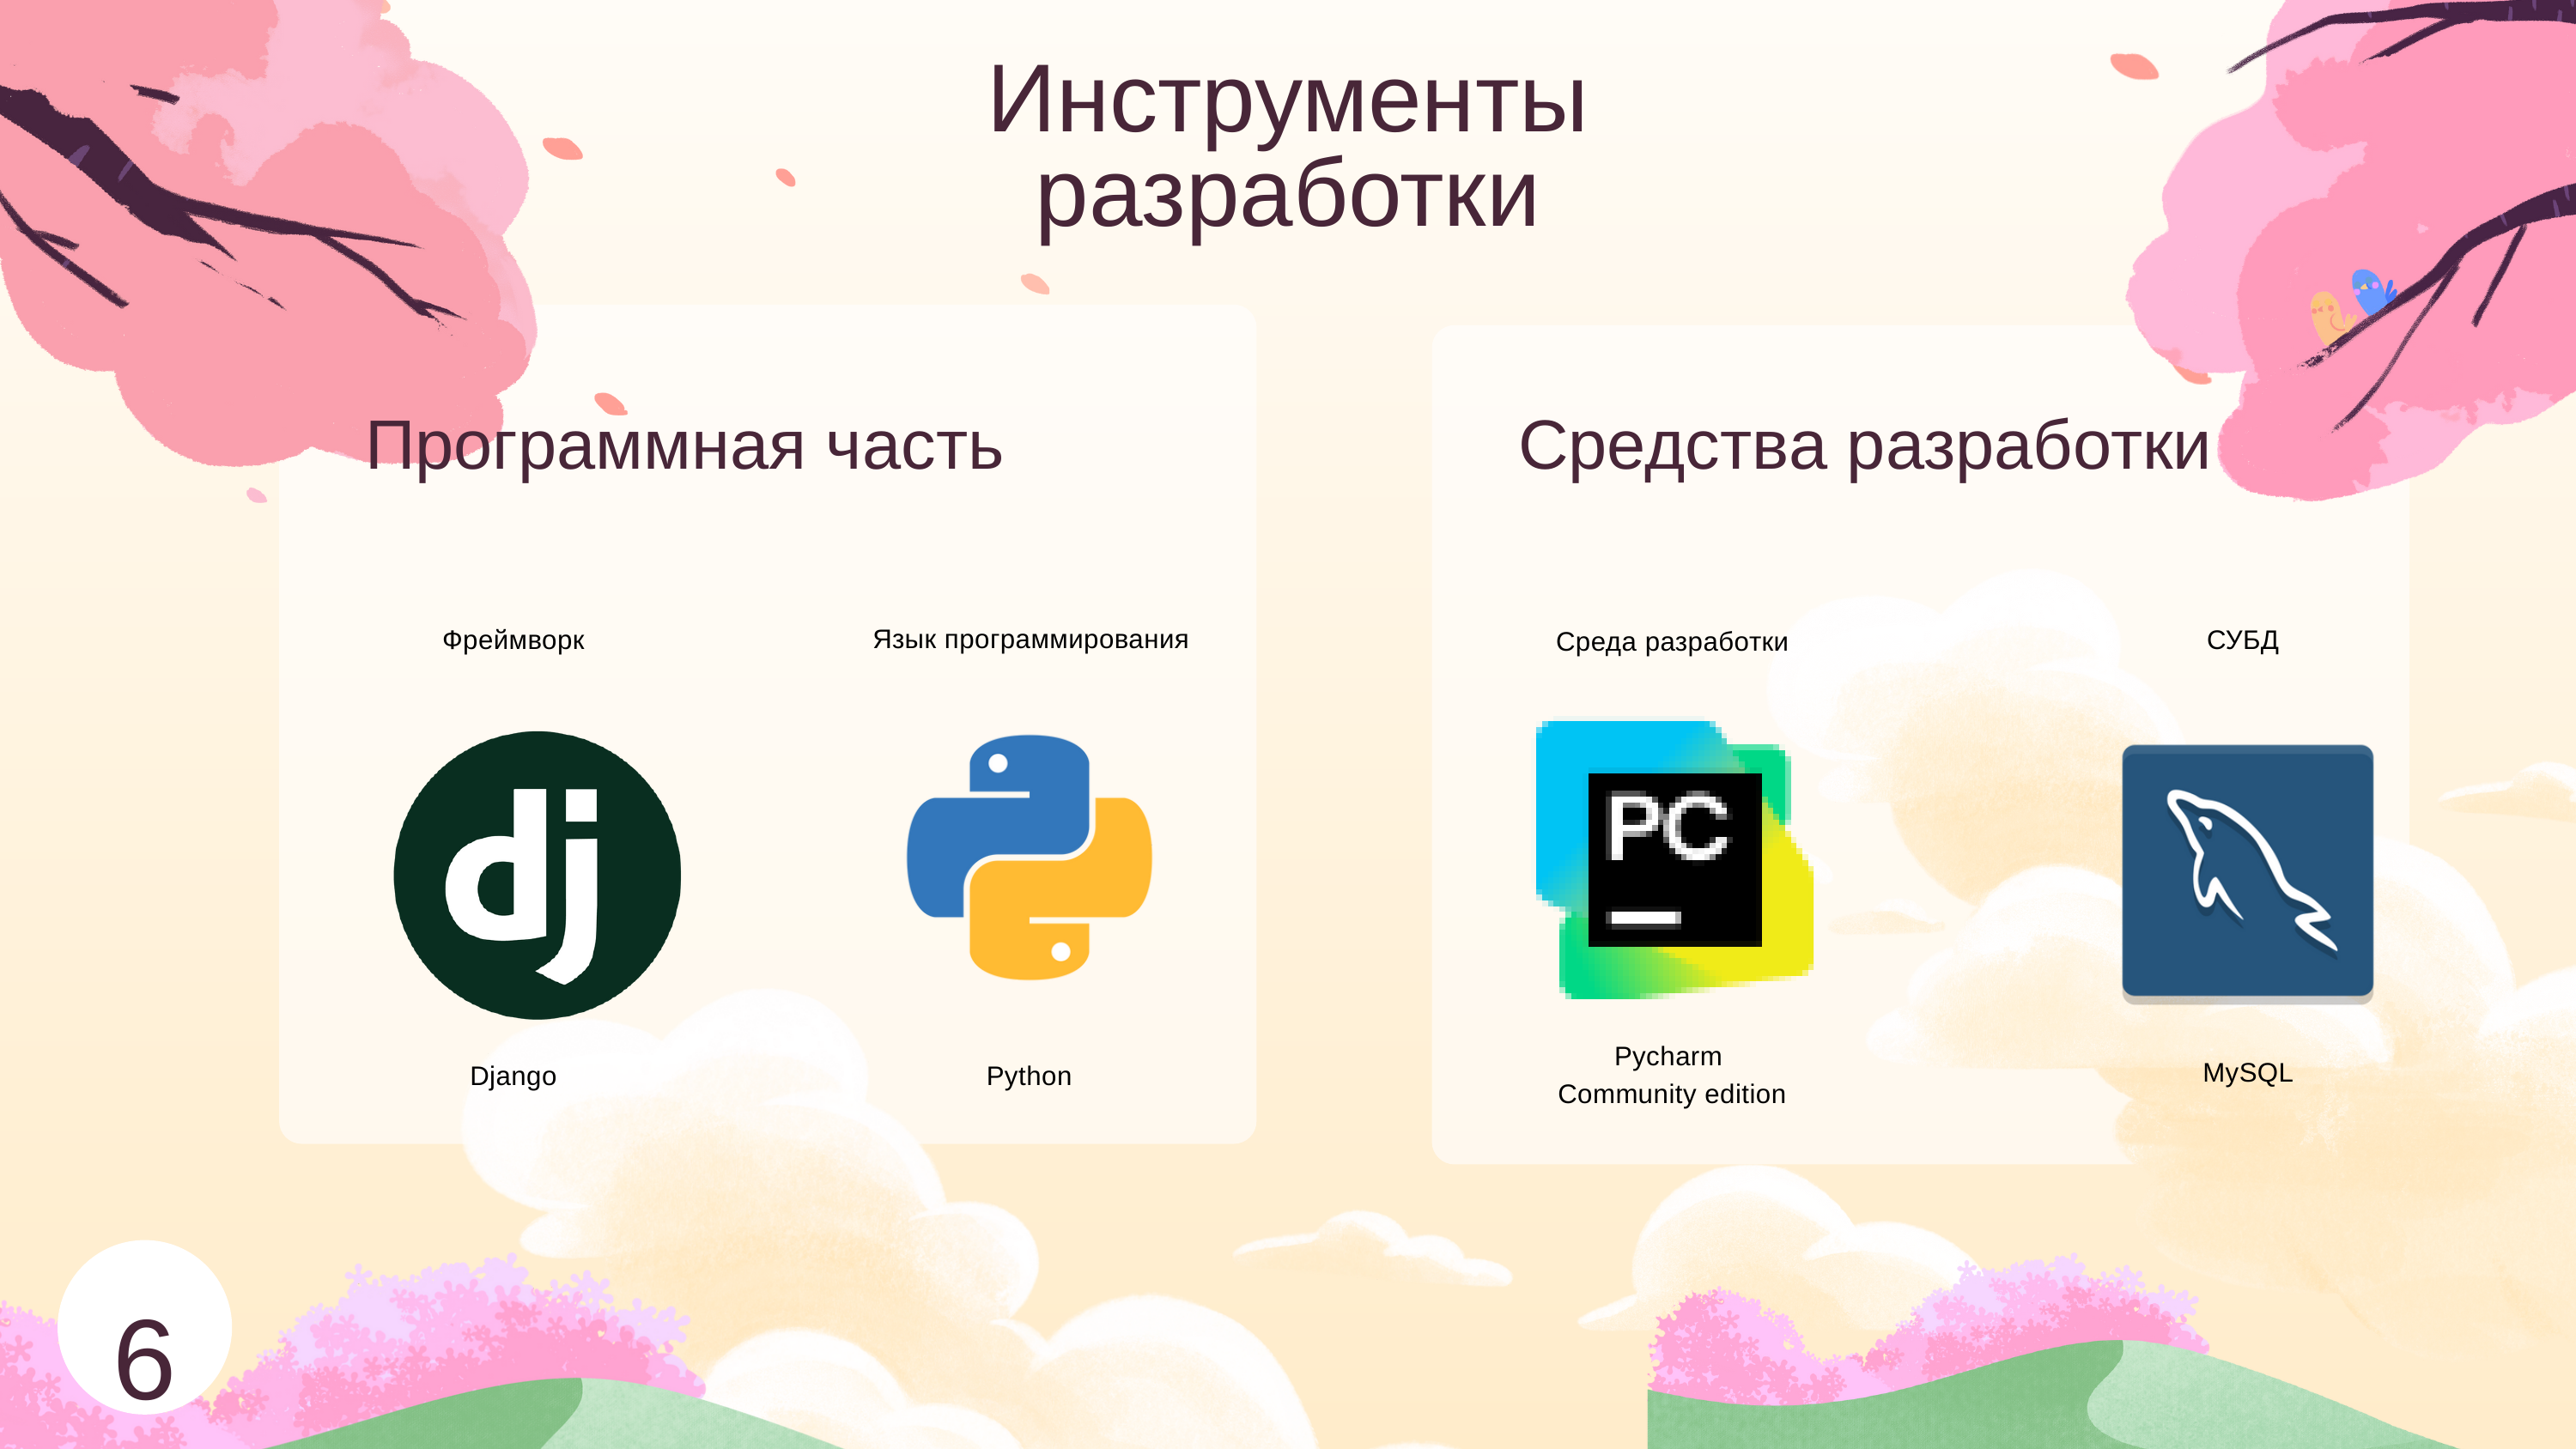

Инструменты разработки

Программная часть
Средства разработки

Язык программирования
Фреймворк
СУБД
Среда разработки

Pycharm
Community edition
MySQL
Django
Python

6